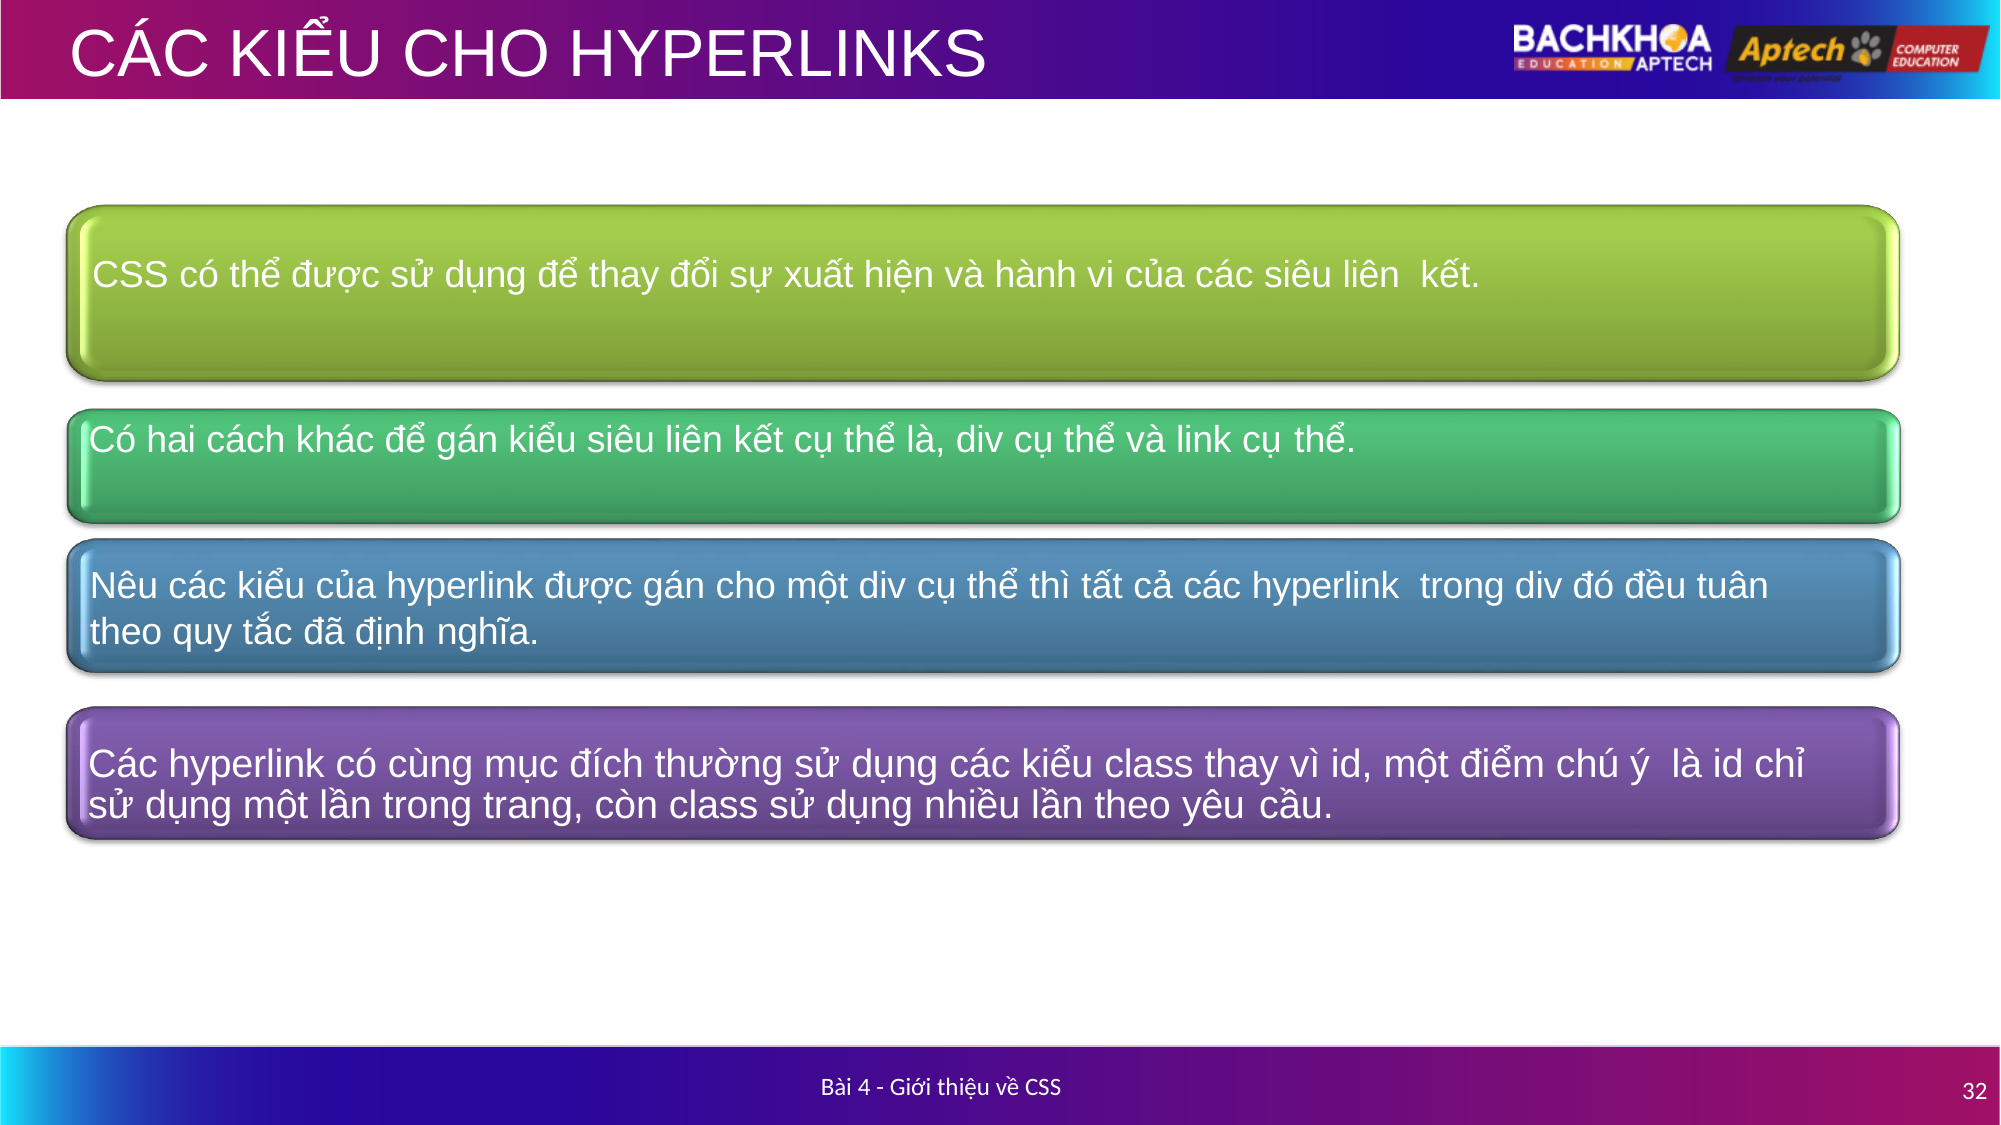

# CÁC KIỂU CHO HYPERLINKS

CSS có thể được sử dụng để thay đổi sự xuất hiện và hành vi của các siêu liên  kết.

Có hai cách khác để gán kiểu siêu liên kết cụ thể là, div cụ thể và link cụ thể.

Nêu các kiểu của hyperlink được gán cho một div cụ thể thì tất cả các hyperlink  trong div đó đều tuân theo quy tắc đã định nghĩa.

Các hyperlink có cùng mục đích thường sử dụng các kiểu class thay vì id, một điểm chú ý  là id chỉ sử dụng một lần trong trang, còn class sử dụng nhiều lần theo yêu cầu.

Bài 4 - Giới thiệu về CSS
32